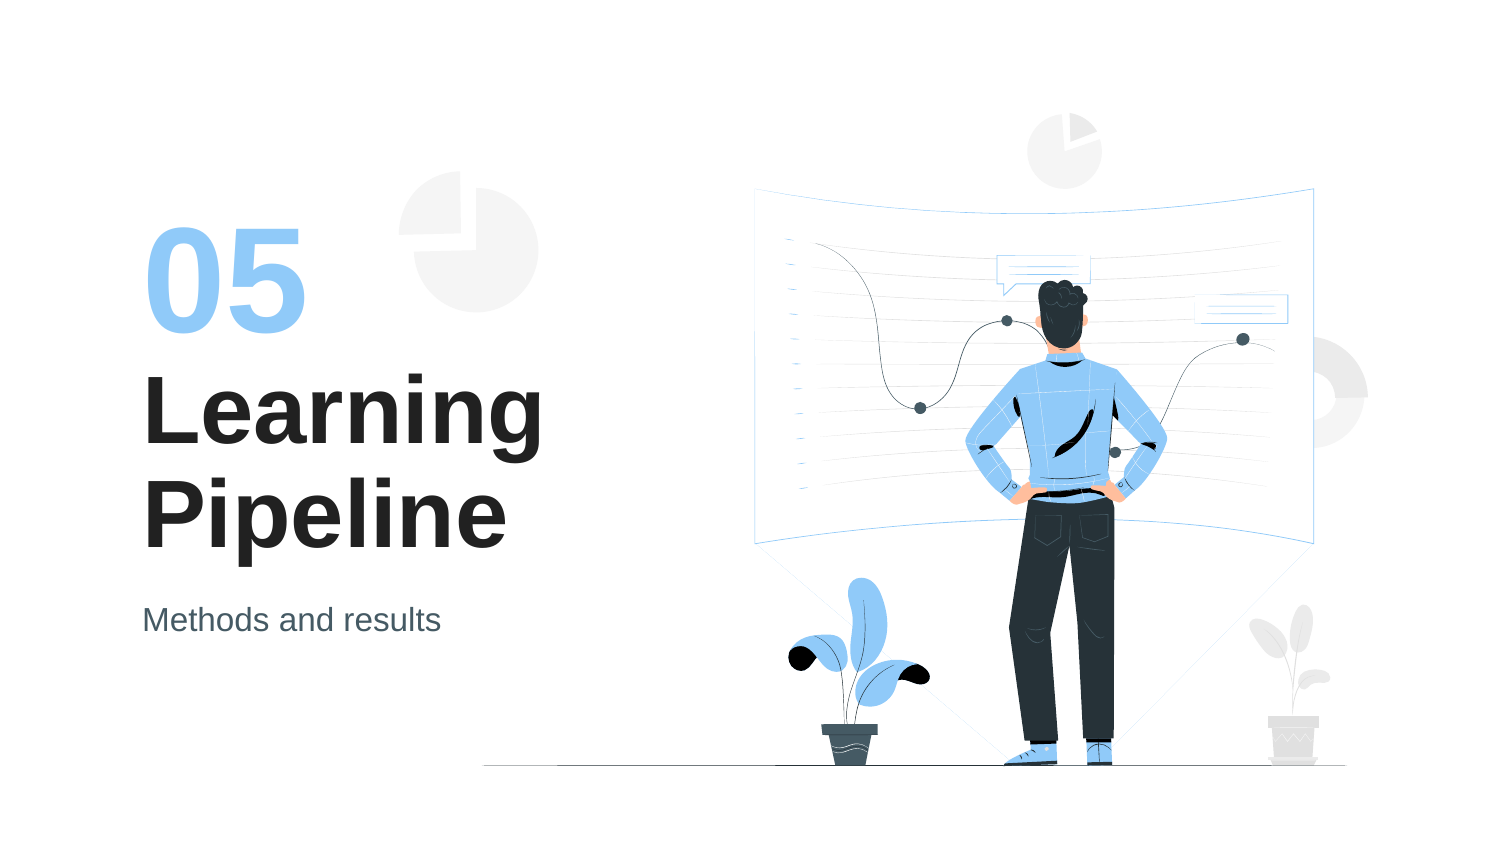

05
# Learning Pipeline
Methods and results